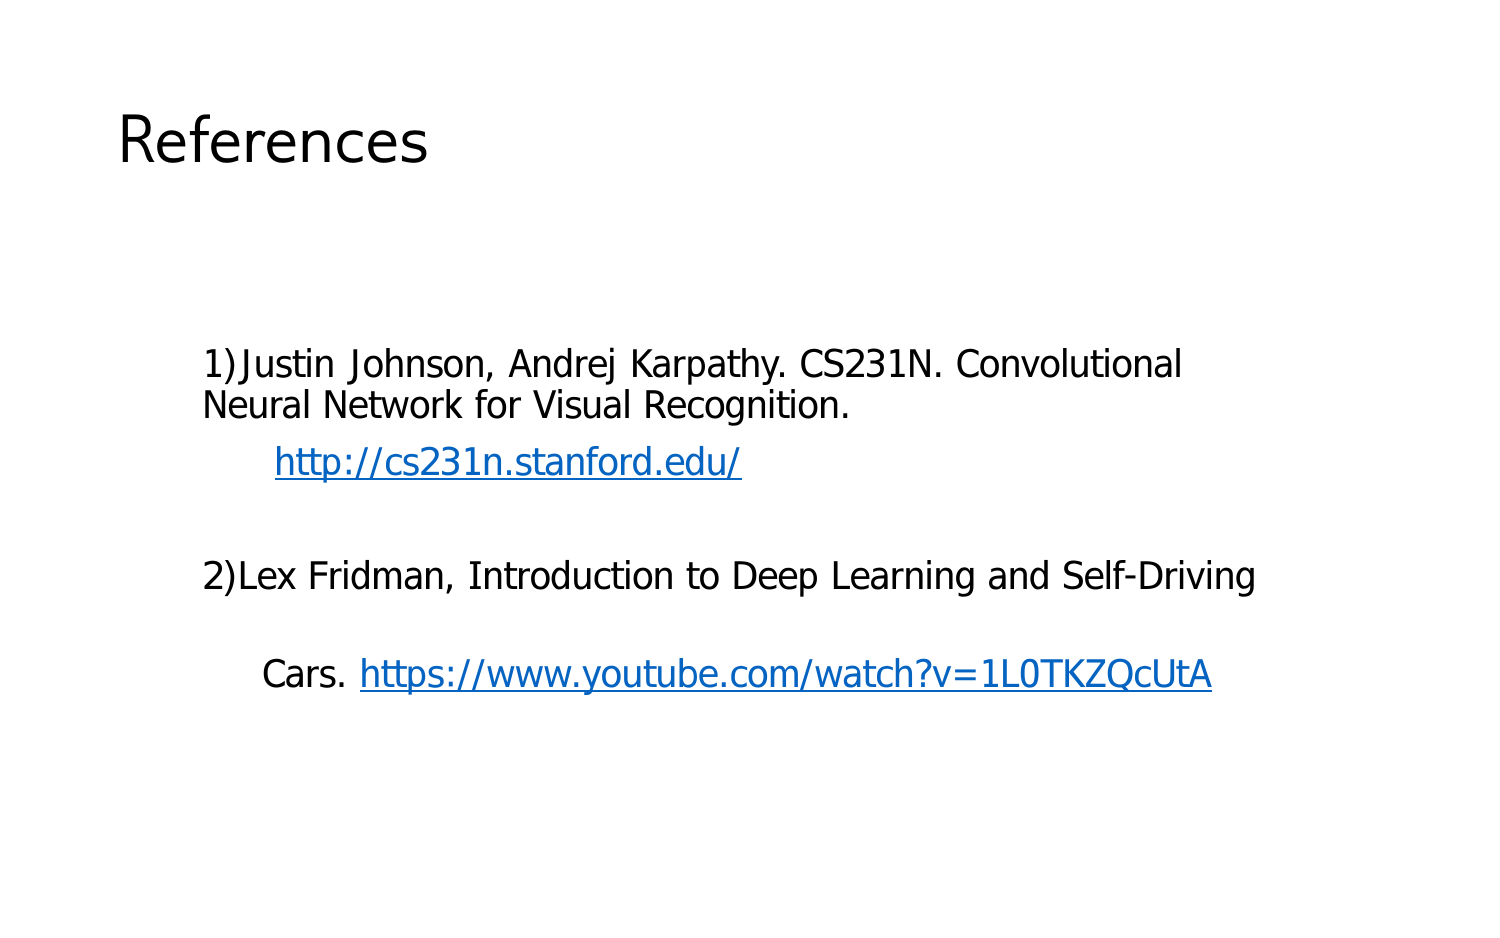

# References

Justin Johnson, Andrej Karpathy. CS231N. Convolutional Neural Network for Visual Recognition.
      http://cs231n.stanford.edu/

Lex Fridman, Introduction to Deep Learning and Self-Driving
     Cars. https://www.youtube.com/watch?v=1L0TKZQcUtA